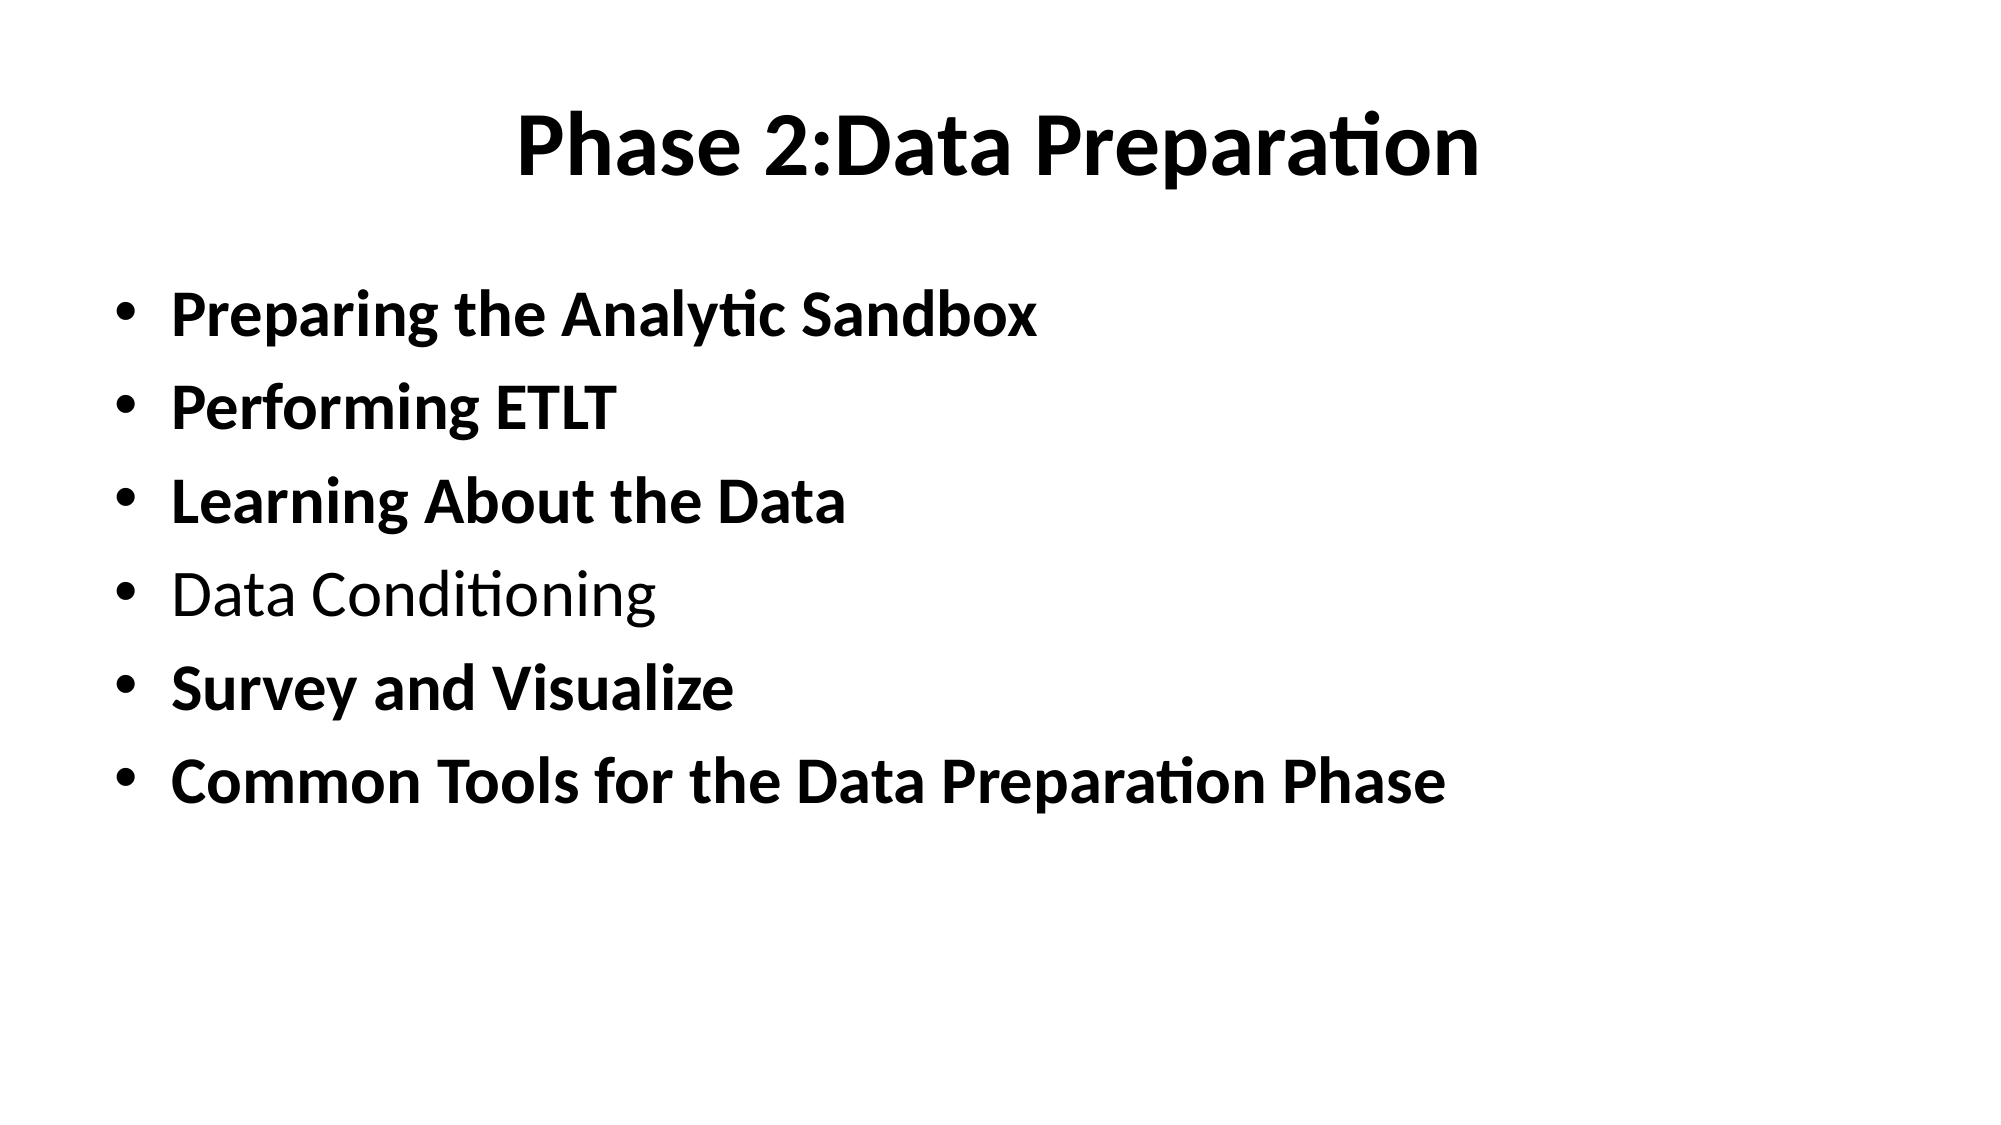

# Phase 2:Data Preparation
Preparing the Analytic Sandbox
Performing ETLT
Learning About the Data
Data Conditioning
Survey and Visualize
Common Tools for the Data Preparation Phase